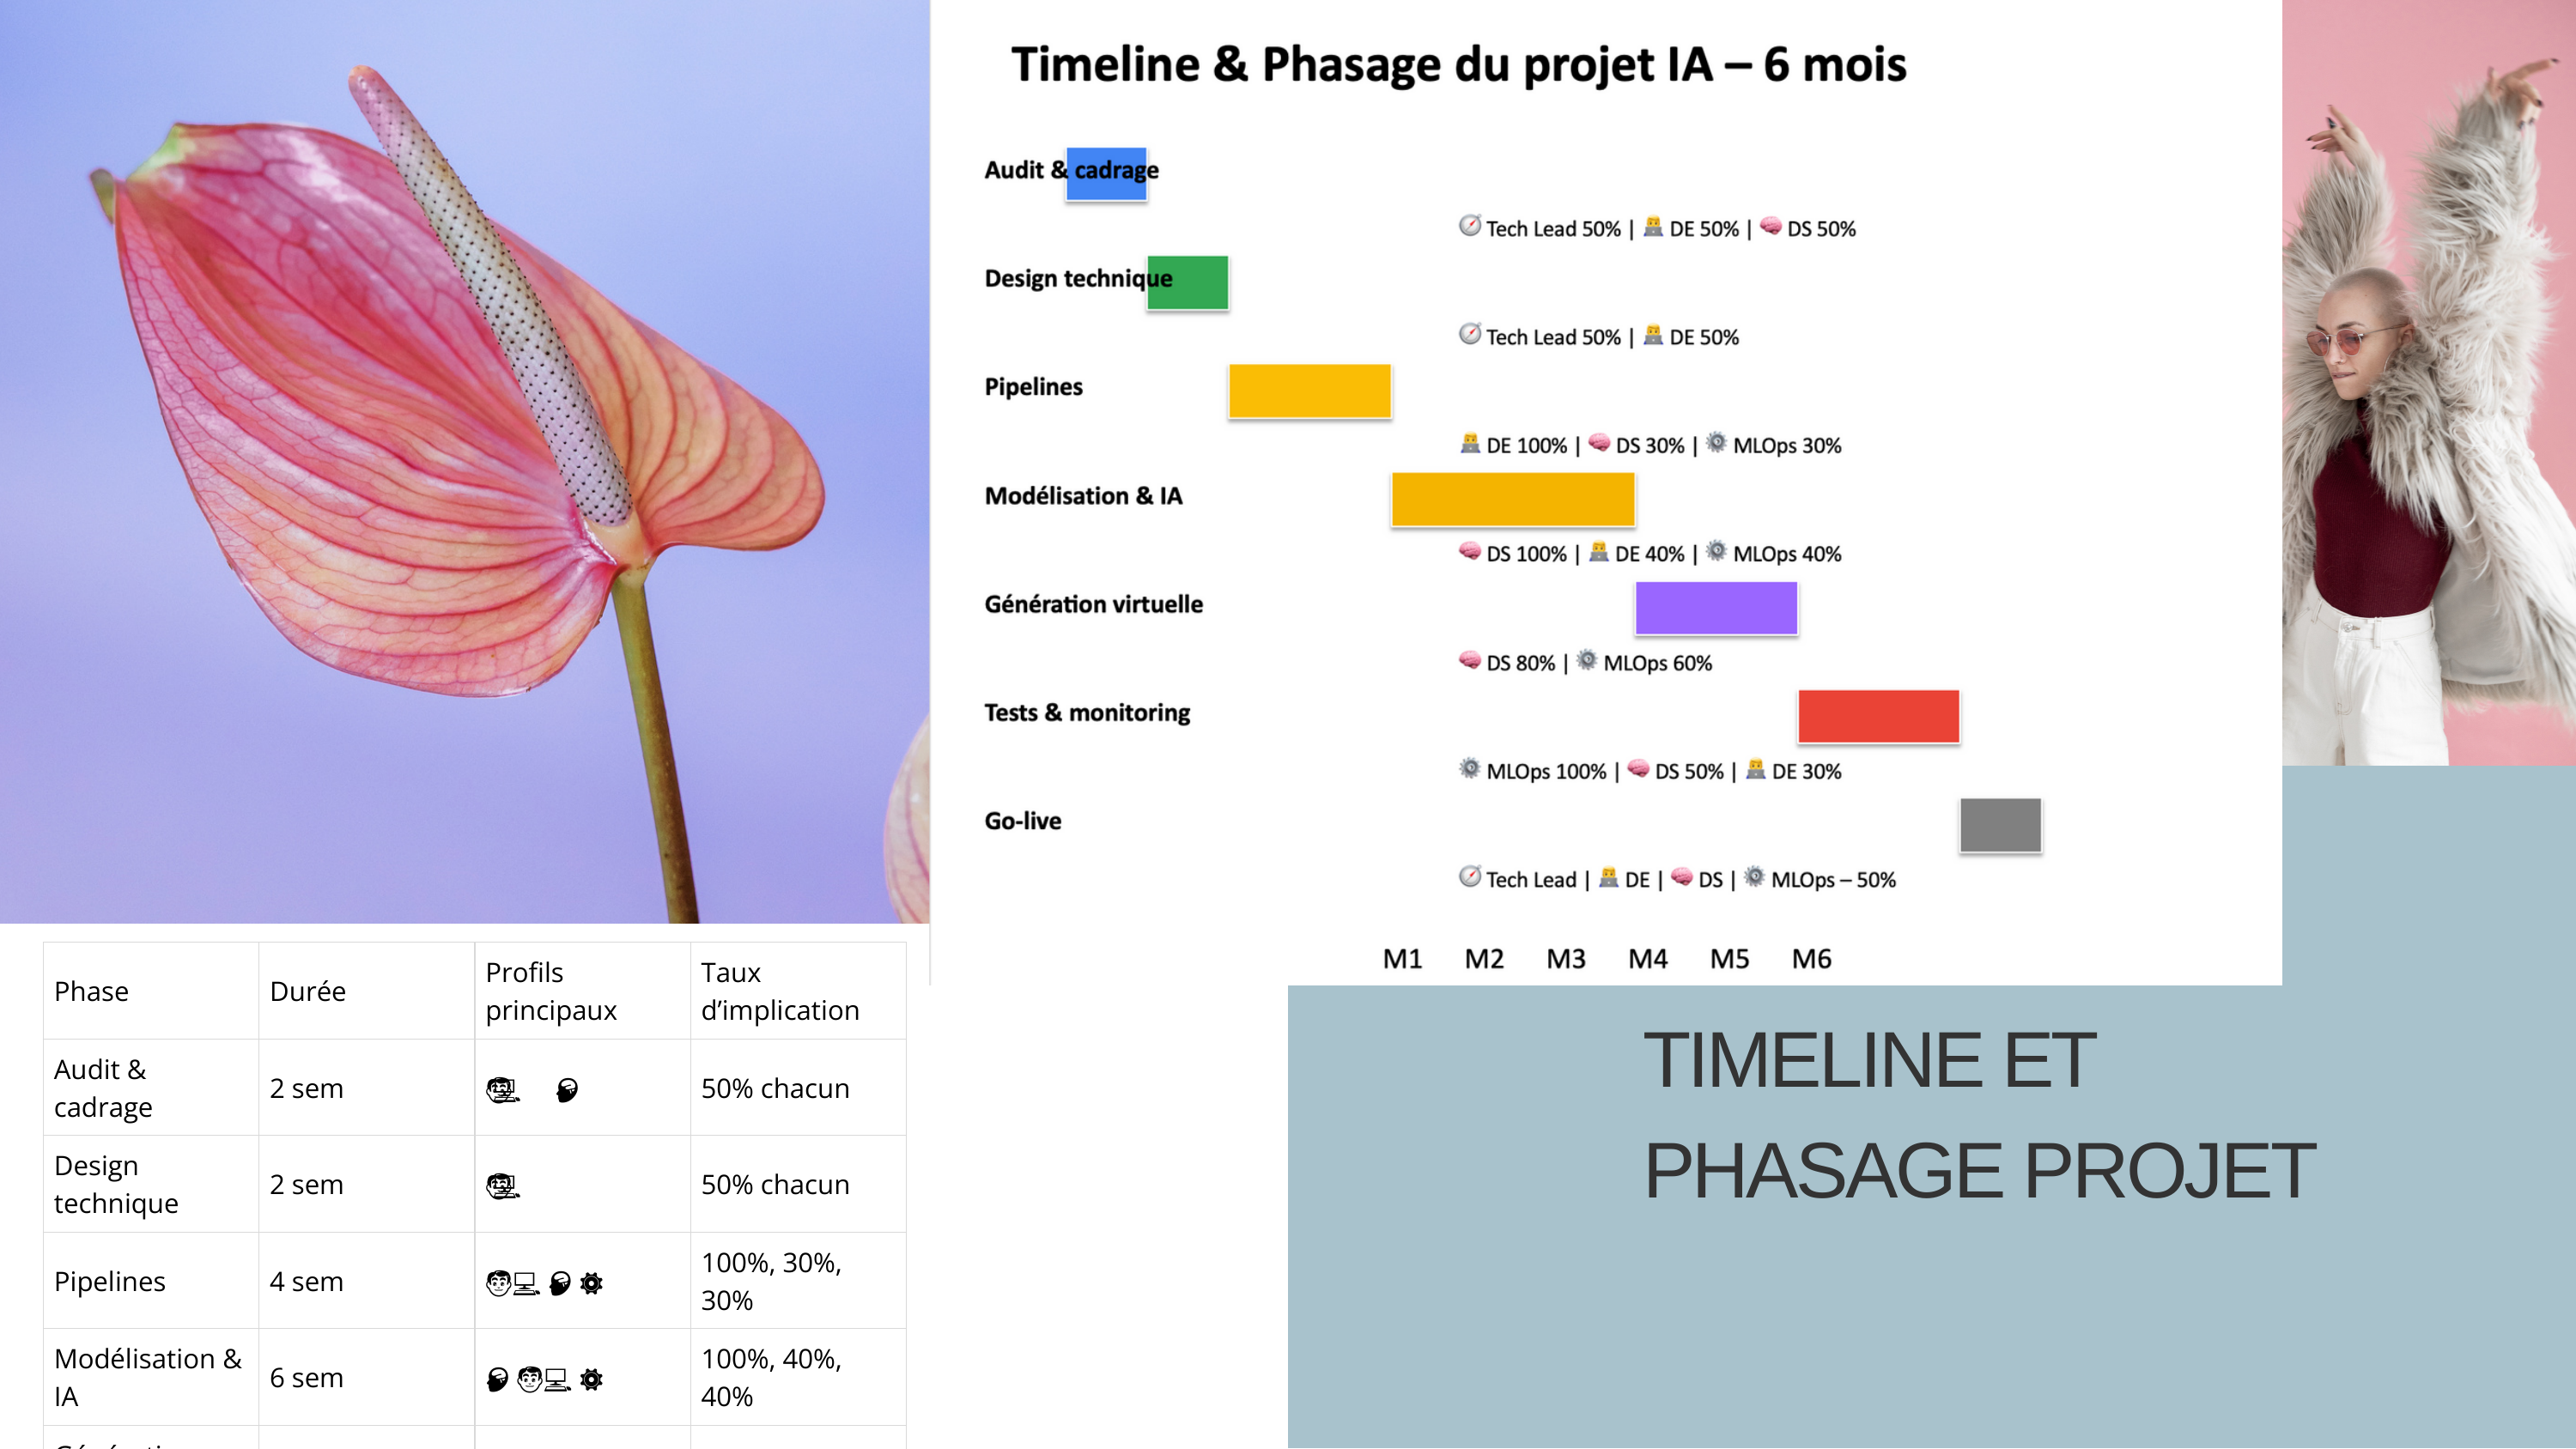

| Phase | Durée | Profils principaux | Taux d’implication |
| --- | --- | --- | --- |
| Audit & cadrage | 2 sem | 🧭 👨‍💻 🧠 | 50% chacun |
| Design technique | 2 sem | 🧭 👨‍💻 | 50% chacun |
| Pipelines | 4 sem | 👨‍💻 🧠 ⚙️ | 100%, 30%, 30% |
| Modélisation & IA | 6 sem | 🧠 👨‍💻 ⚙️ | 100%, 40%, 40% |
| Génération virtuelle | 4 sem | 🧠 ⚙️ | 80%, 60% |
| Tests & monitoring | 4 sem | ⚙️ 🧠 👨‍💻 | 100%, 50%, 30% |
| Go-live | 2 sem | Tous | 50% chacun |
TIMELINE ET PHASAGE PROJET